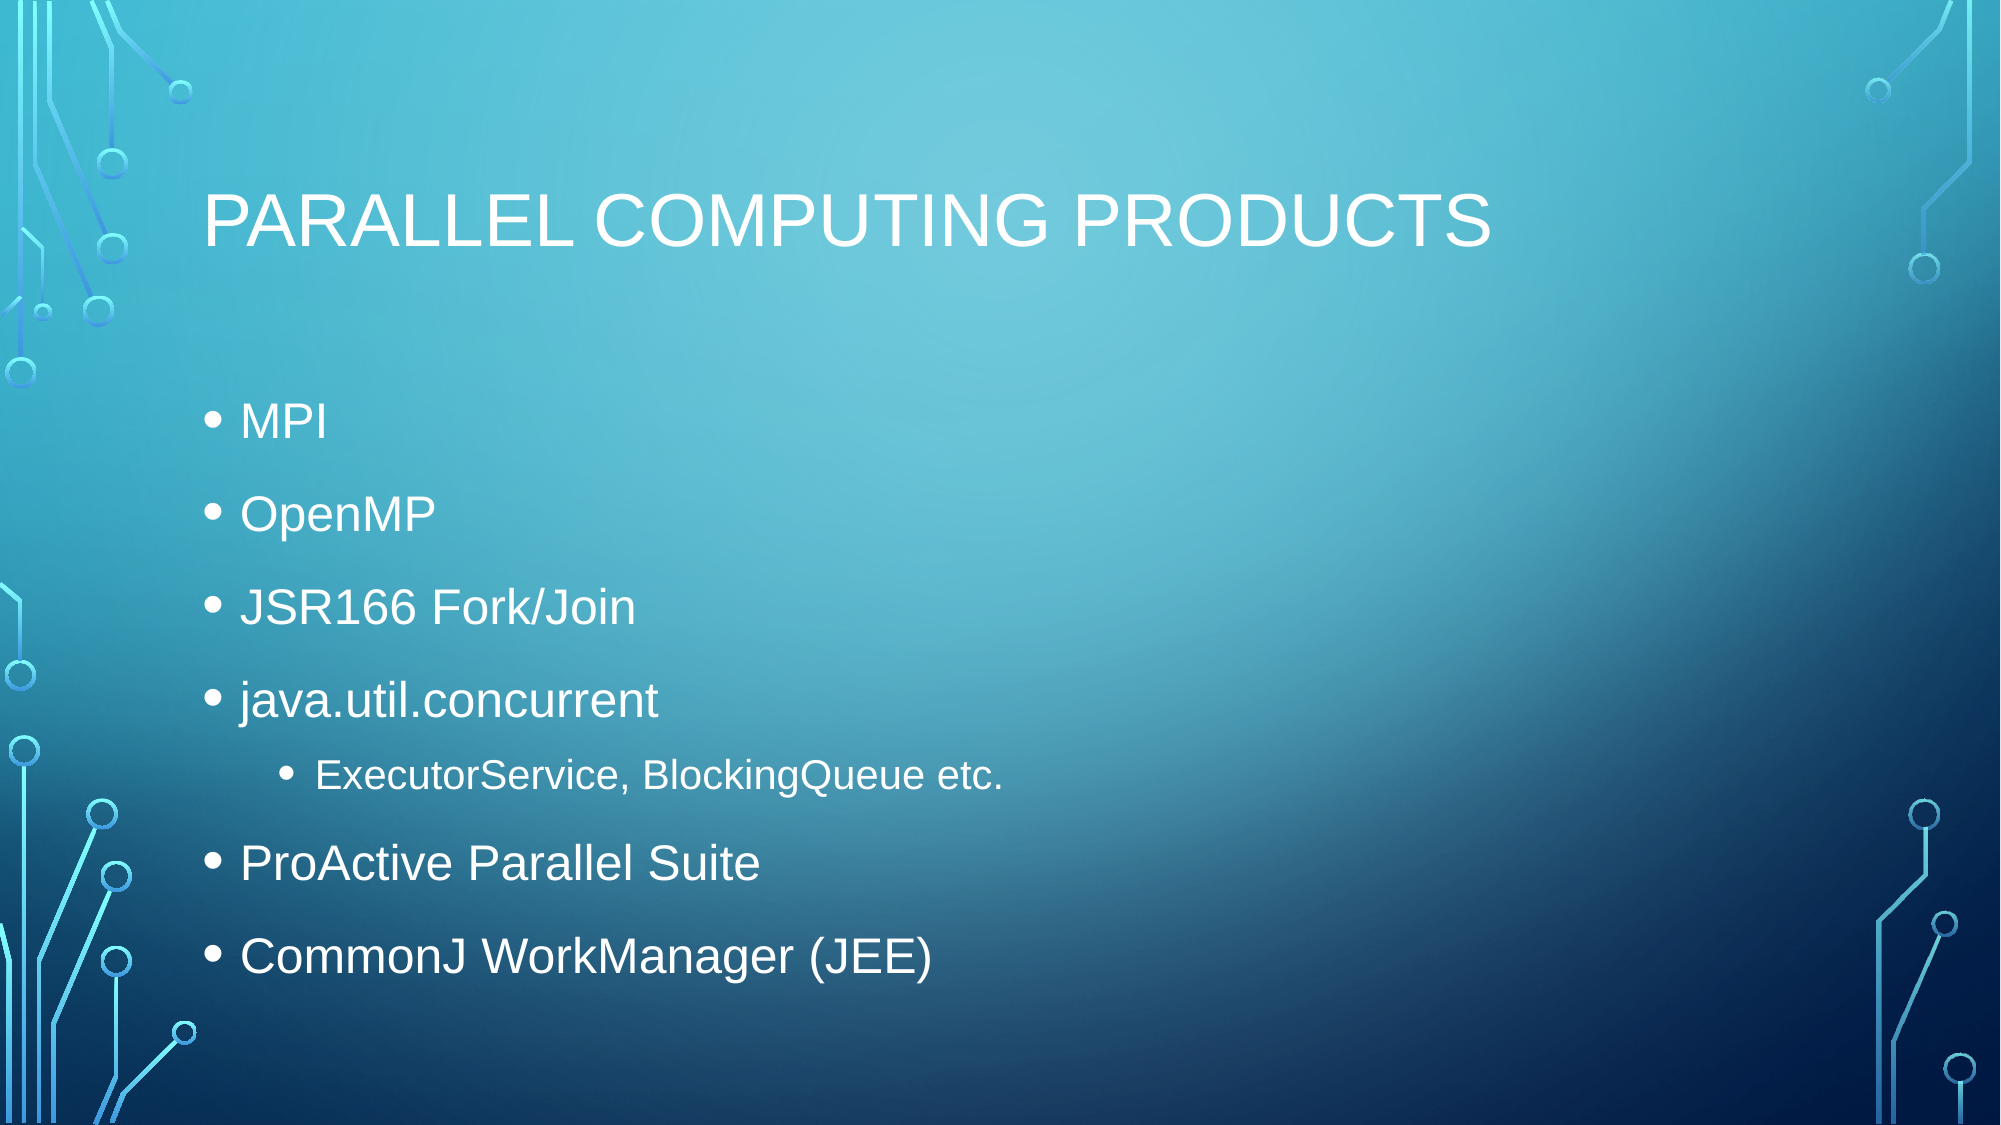

# Parallel Computing products
MPI
OpenMP
JSR166 Fork/Join
java.util.concurrent
ExecutorService, BlockingQueue etc.
ProActive Parallel Suite
CommonJ WorkManager (JEE)